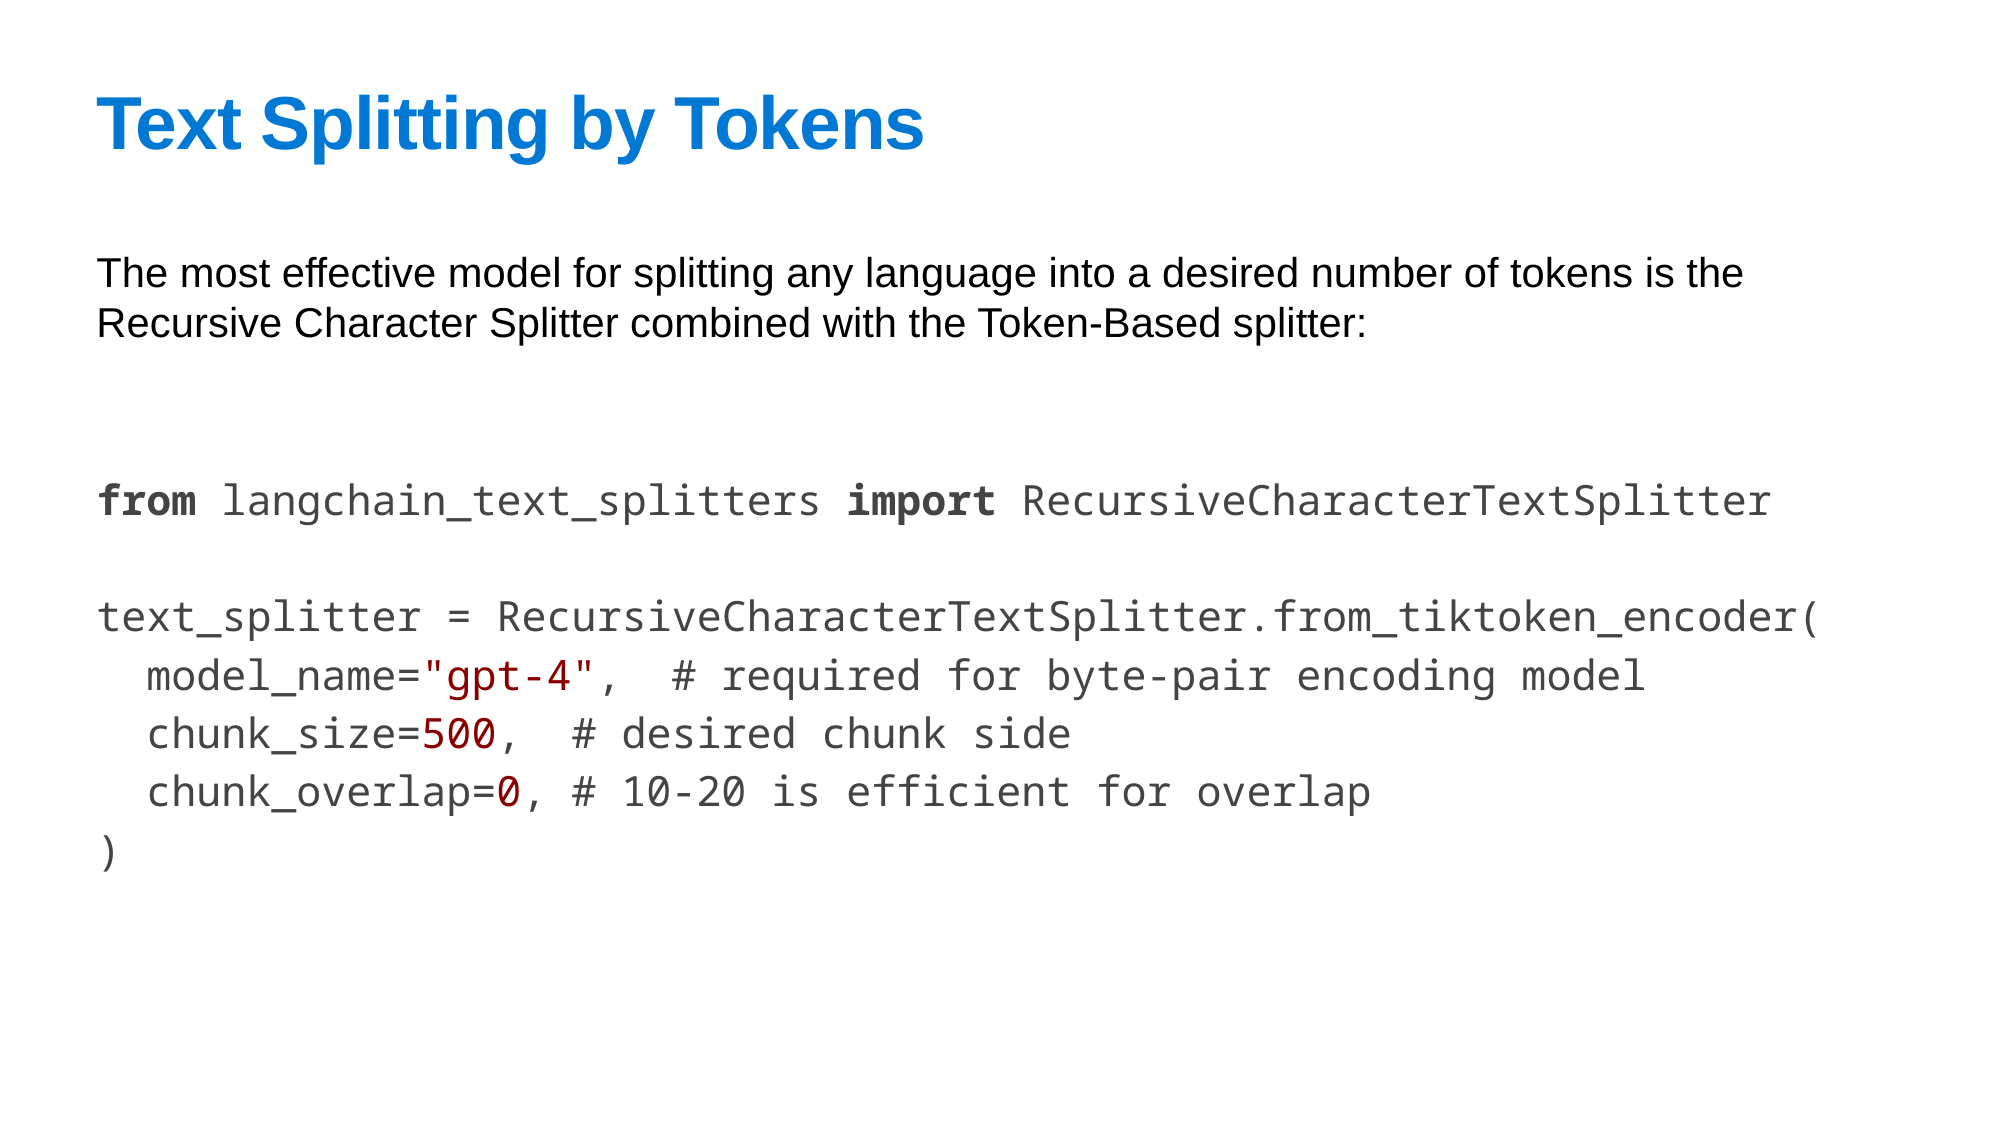

# Text Splitting by Tokens
The most effective model for splitting any language into a desired number of tokens is the Recursive Character Splitter combined with the Token-Based splitter:

from langchain_text_splitters import RecursiveCharacterTextSplitter

text_splitter = RecursiveCharacterTextSplitter.from_tiktoken_encoder(
  model_name="gpt-4",  # required for byte-pair encoding model
  chunk_size=500,  # desired chunk side
  chunk_overlap=0, # 10-20 is efficient for overlap
)